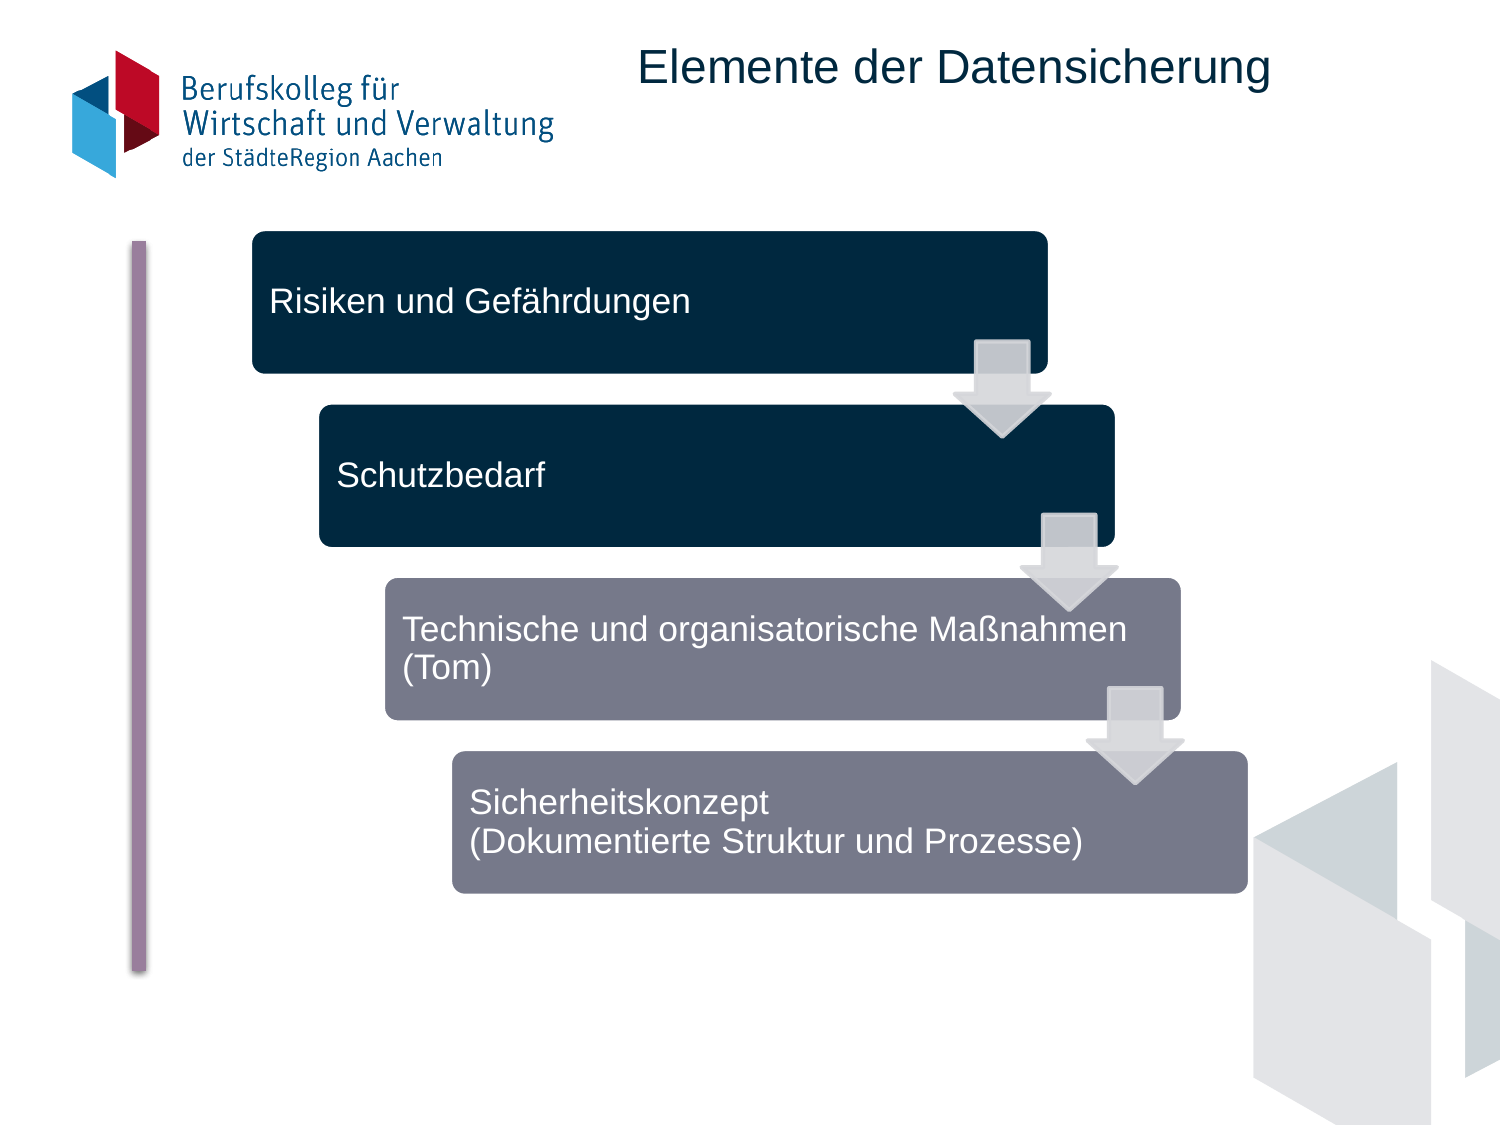

# Elemente der Datensicherung
Risiken und Gefährdungen
Schutzbedarf
Technische und organisatorische Maßnahmen (Tom)
Sicherheitskonzept
(Dokumentierte Struktur und Prozesse)